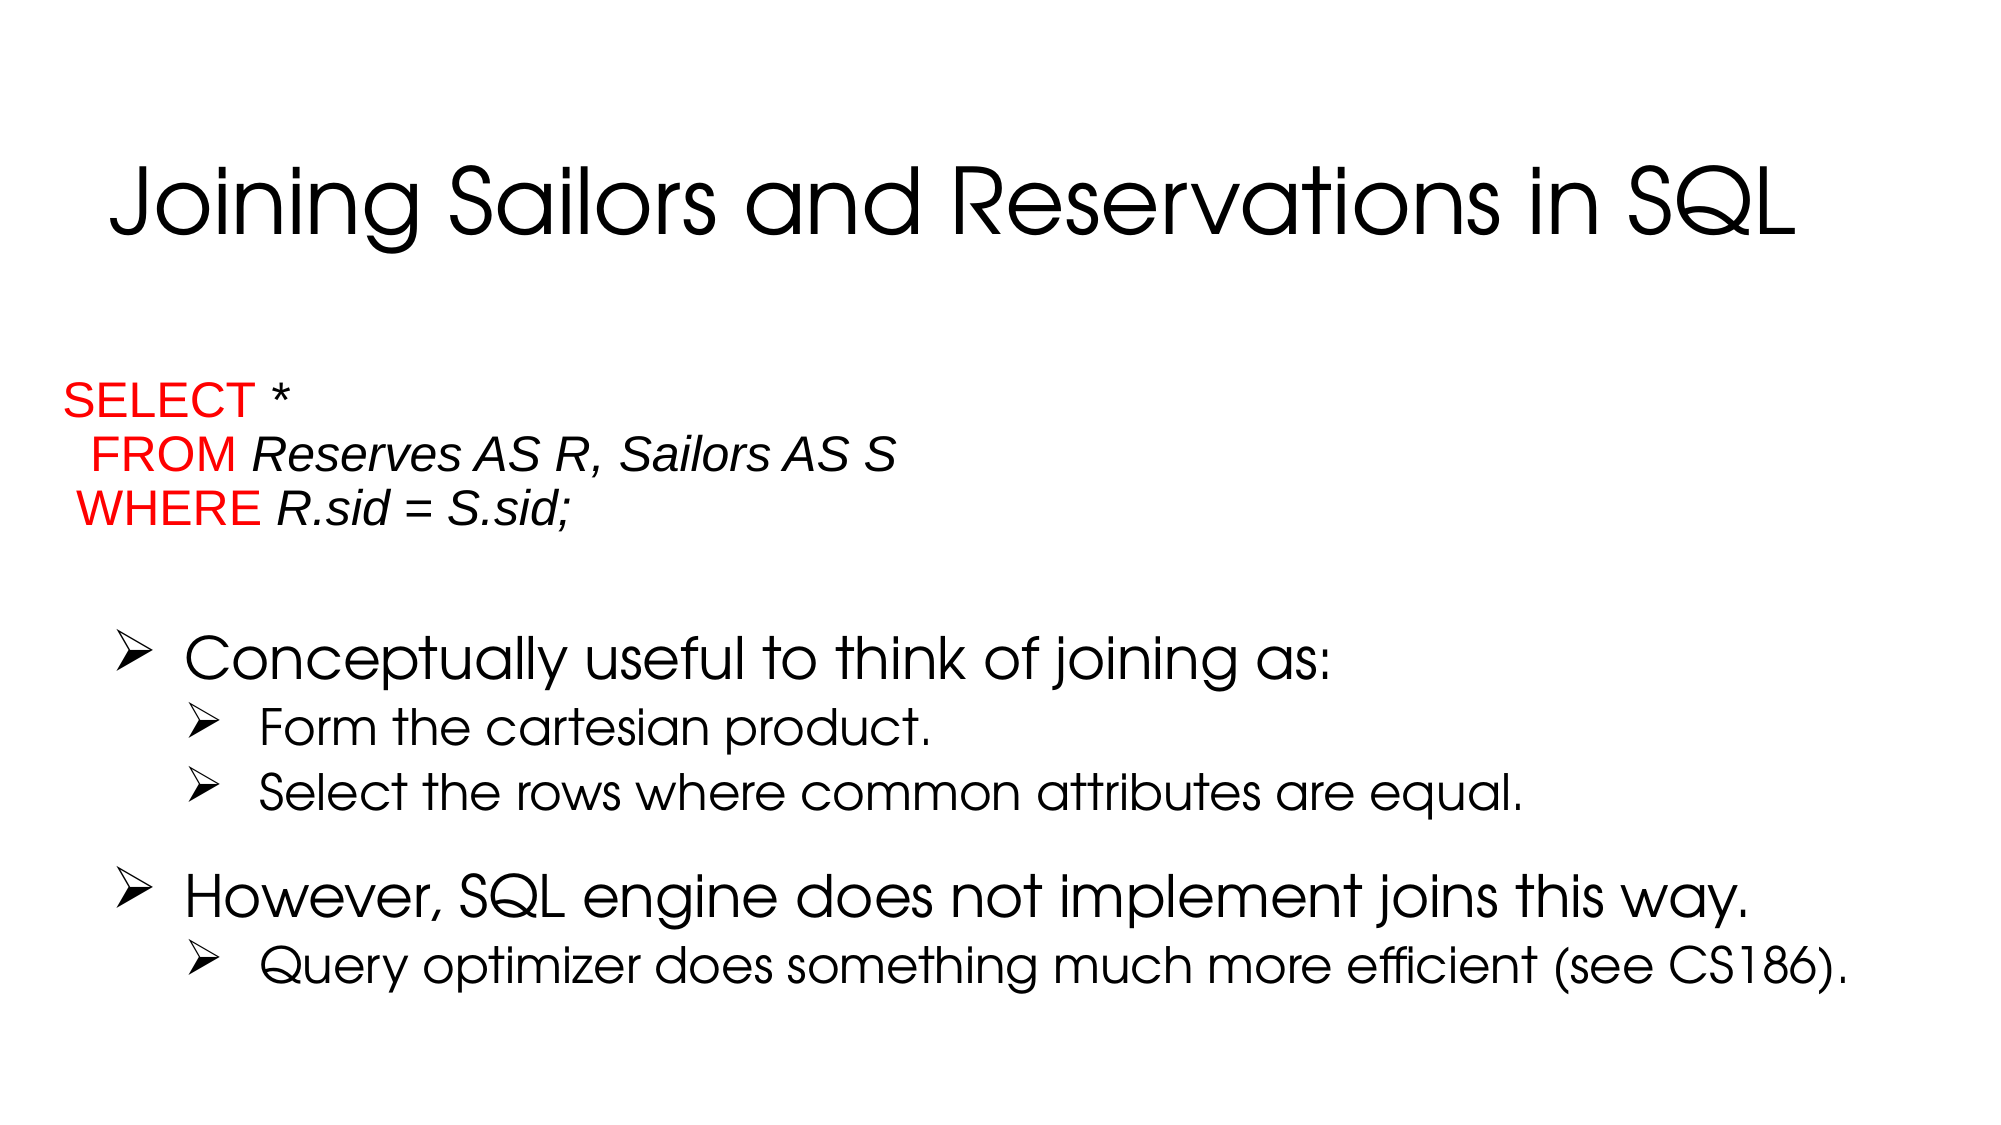

# Joining Sailors and Reservations in SQL
SELECT *
  FROM Reserves AS R, Sailors AS S
 WHERE R.sid = S.sid;
Conceptually useful to think of joining as:
Form the cartesian product.
Select the rows where common attributes are equal.
However, SQL engine does not implement joins this way.
Query optimizer does something much more efficient (see CS186).